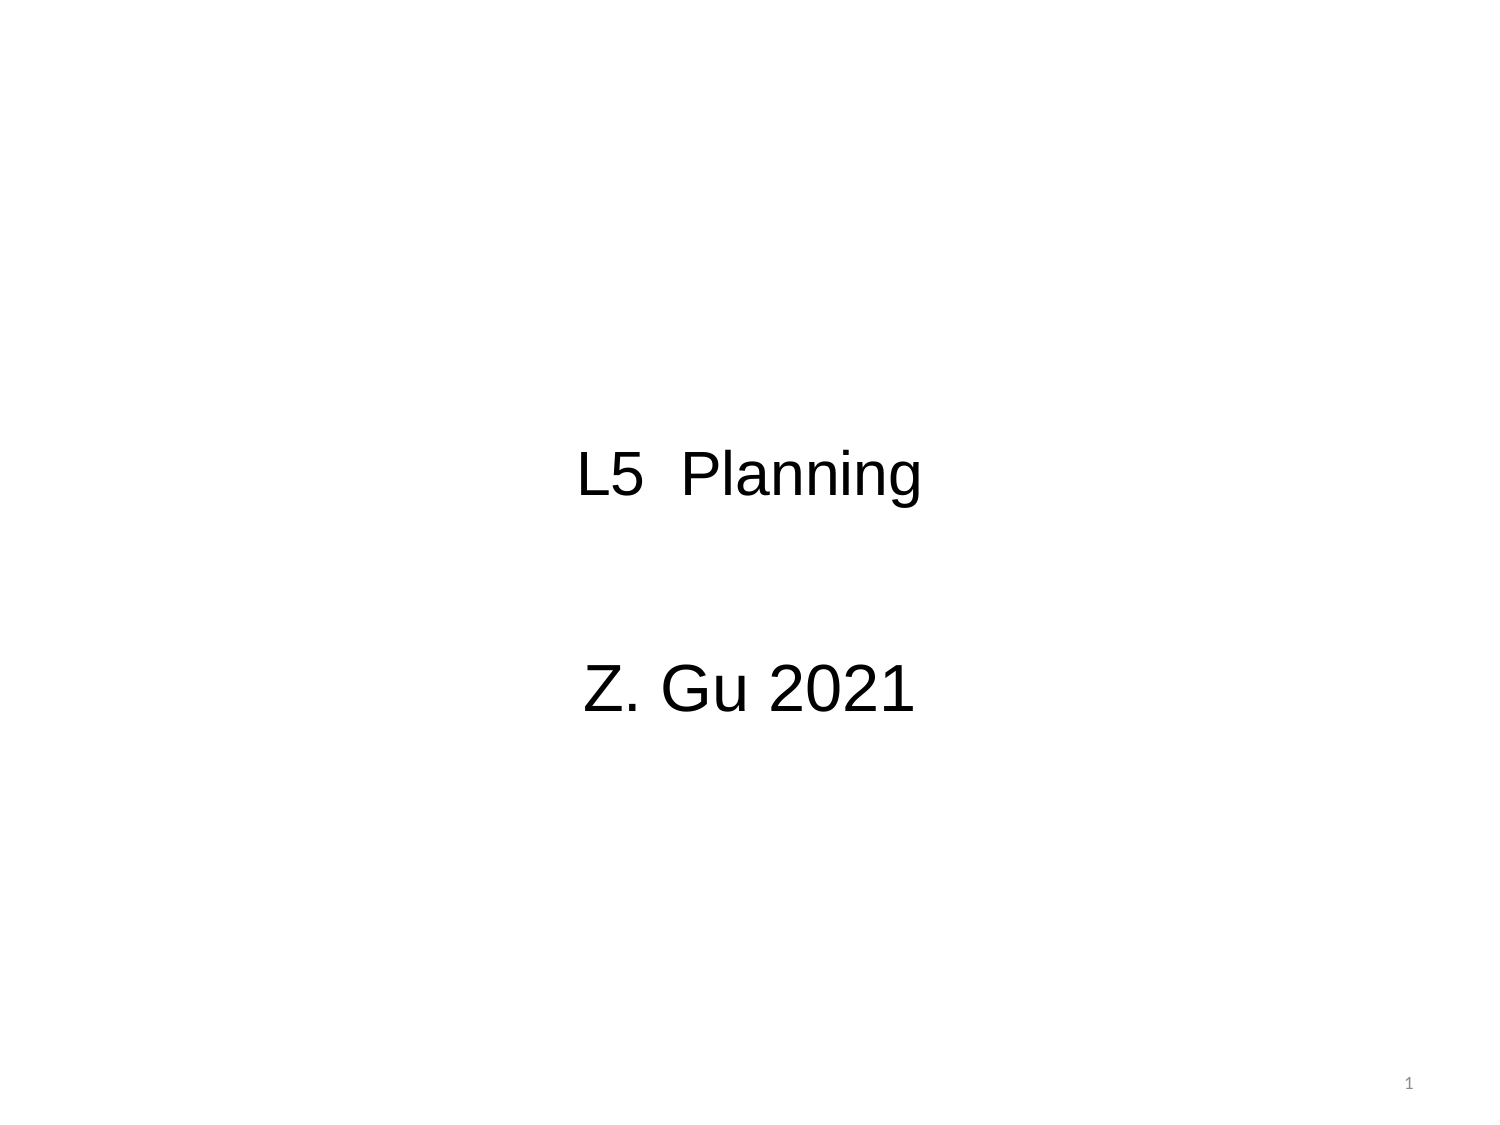

# L5  Planning
Z. Gu 2021

1